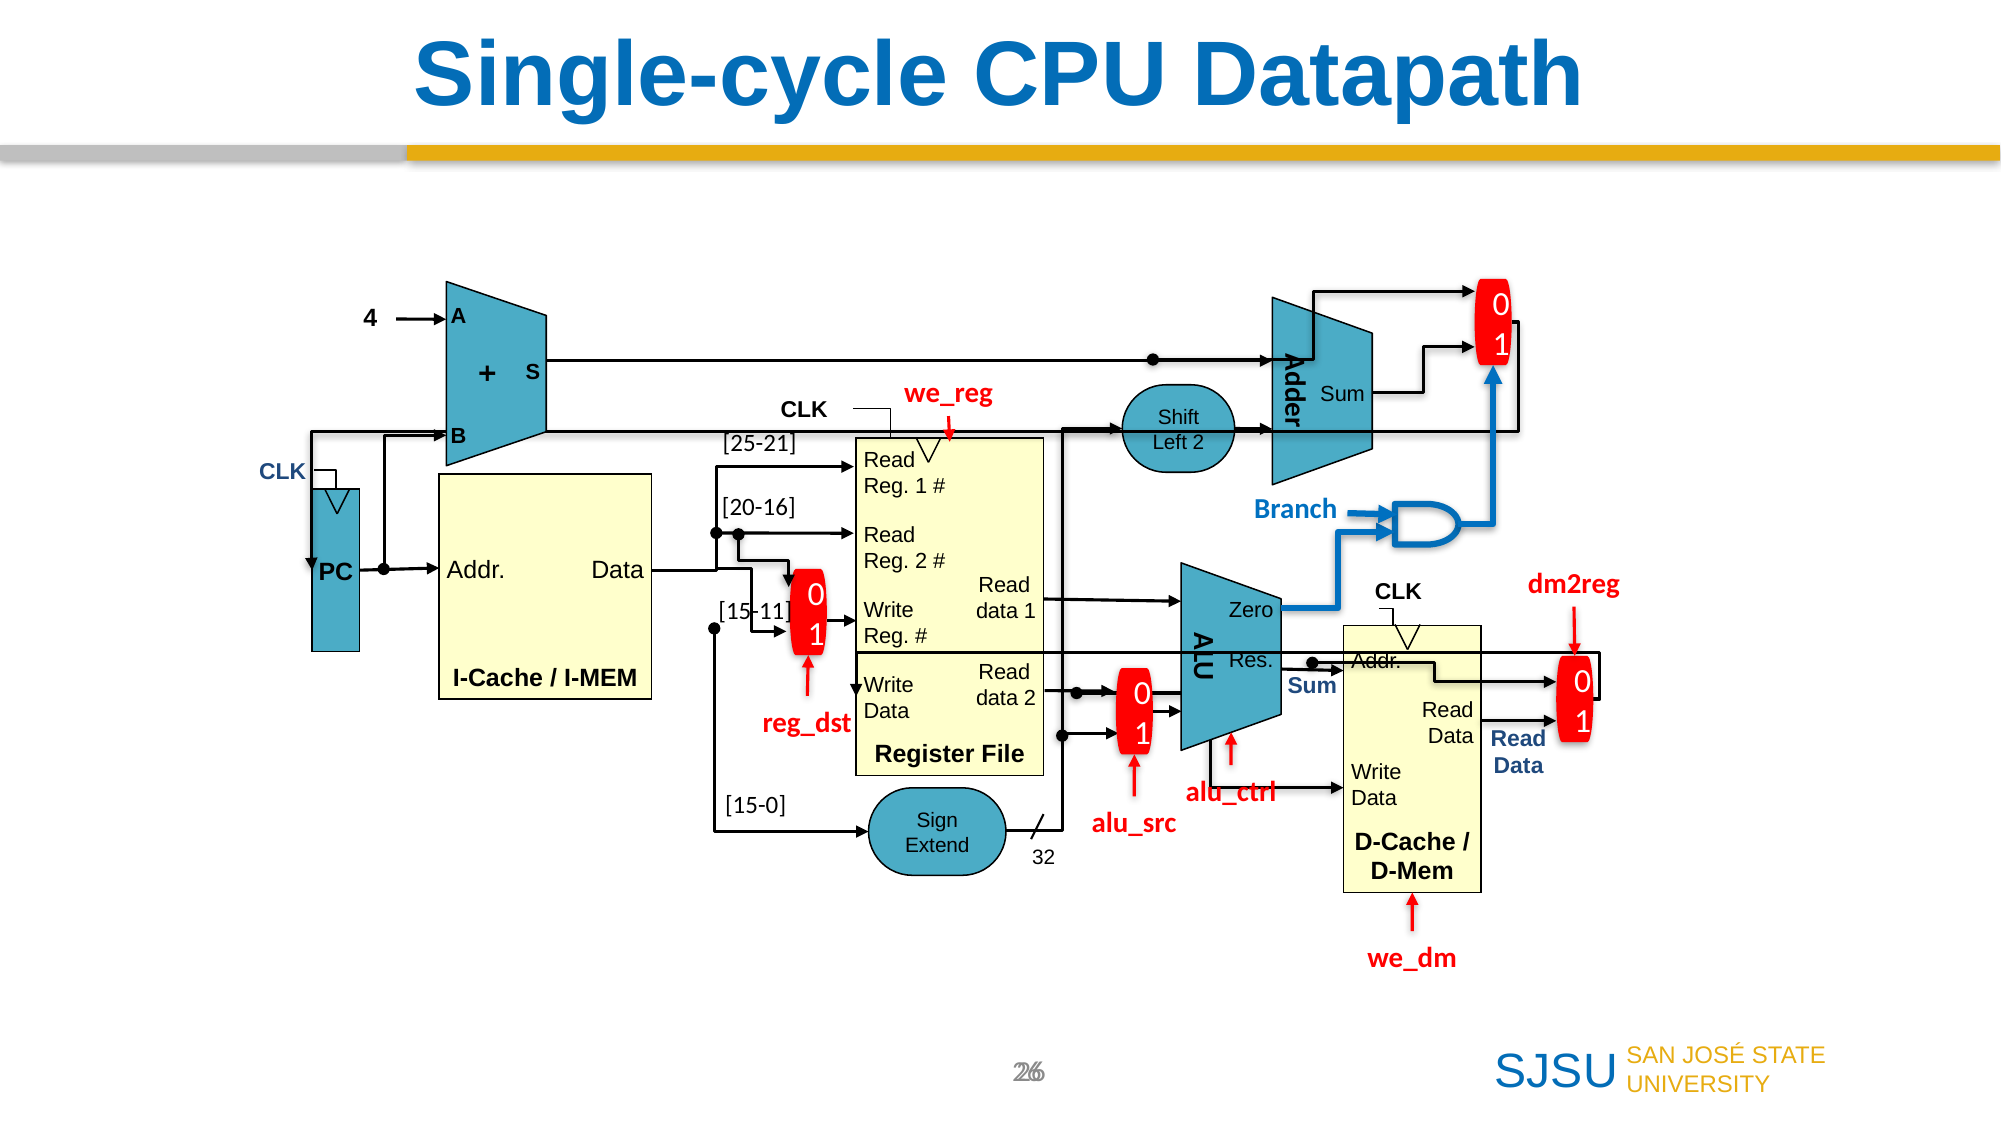

# Single-cycle CPU Datapath
0
1
4
A
Adder
Sum

Shift Left 2

+
S
we_reg
CLK
B
[25-21]
Register File
Read
Reg. 1 #
CLK
I-Cache / I-MEM
Addr.
Data
Branch
[20-16]

Read
Reg. 2 #
PC
dm2reg
Read
data 1
0
1
CLK
[15-11]
Write
Reg. #
Zero
ALU
D-Cache /
D-Mem
Res.
Addr.

Read
data 2
0
1
Write
Data
Sum
0
1
Read Data
reg_dst
Read Data
Write Data

alu_ctrl
[15-0]
Sign Extend
alu_src

32
we_dm
26
26